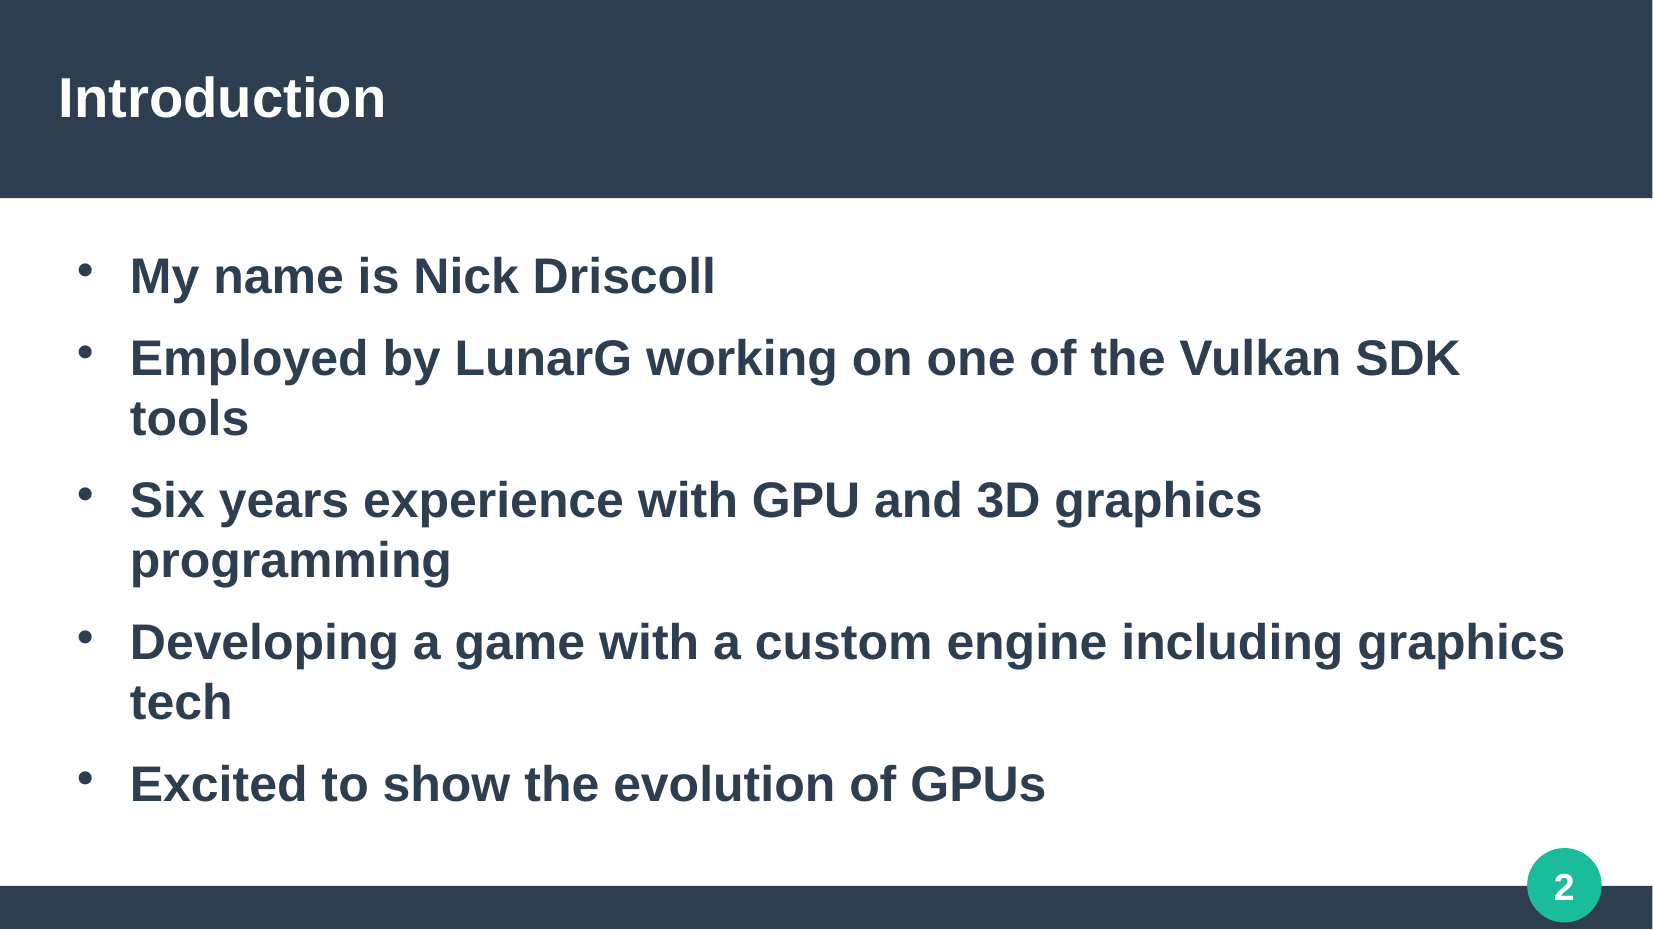

# Introduction
My name is Nick Driscoll
Employed by LunarG working on one of the Vulkan SDK tools
Six years experience with GPU and 3D graphics programming
Developing a game with a custom engine including graphics tech
Excited to show the evolution of GPUs